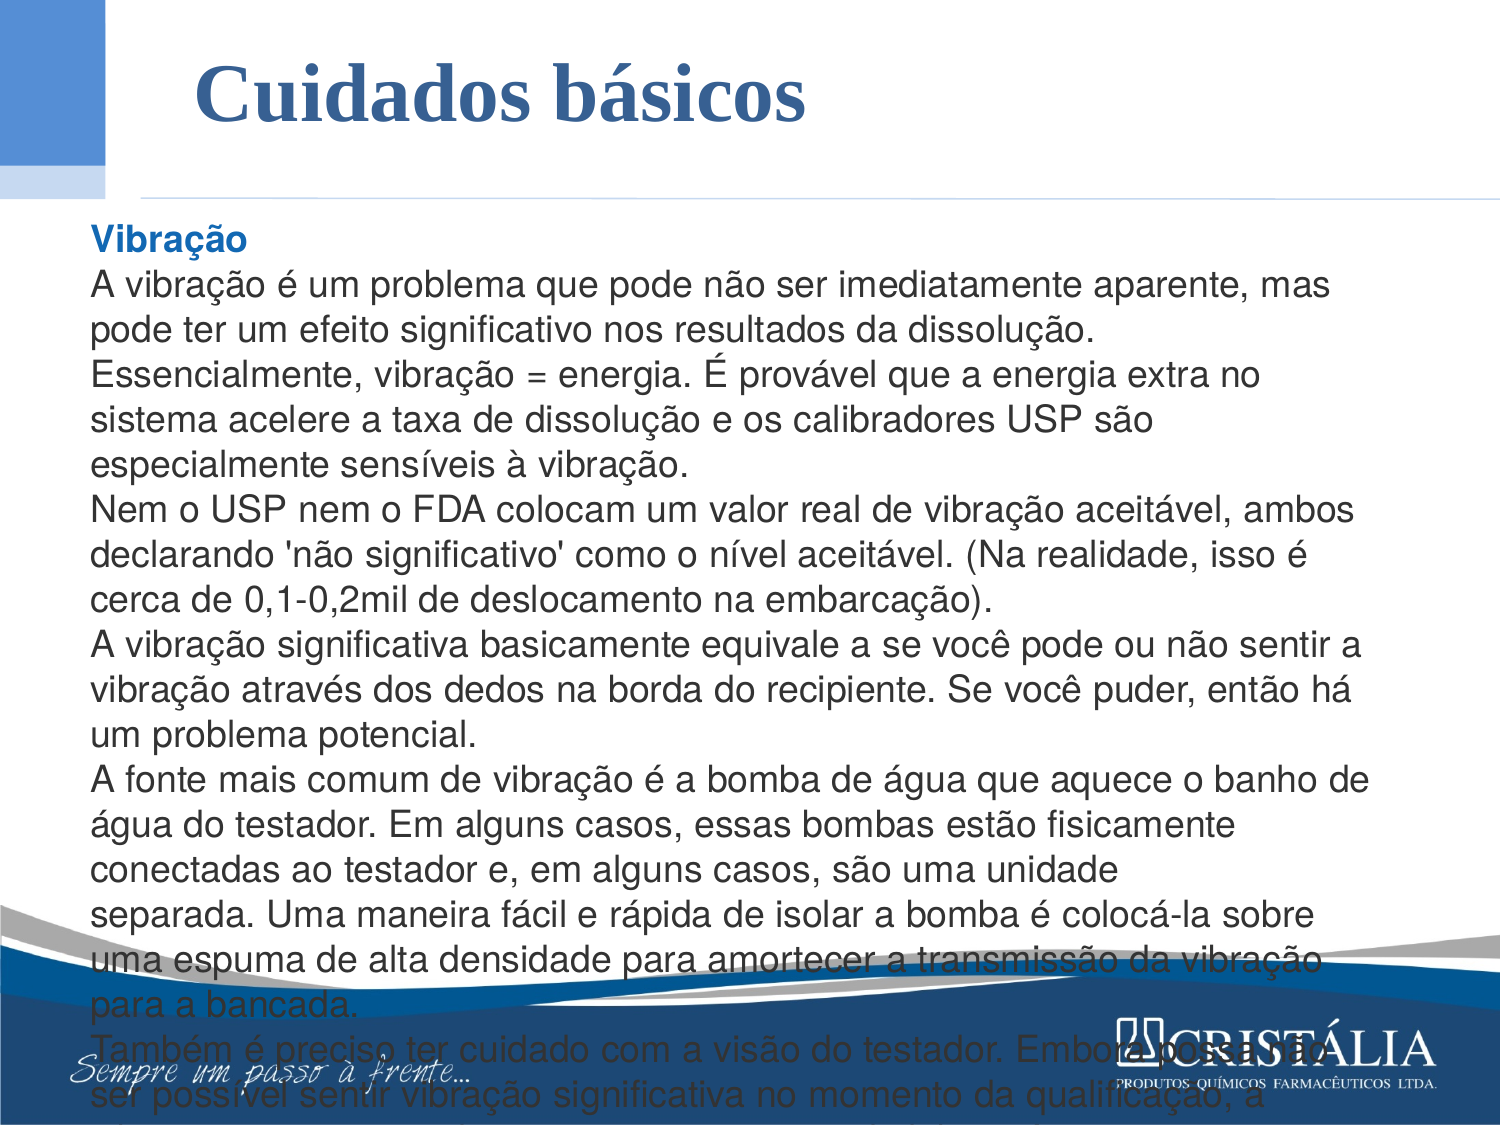

Cuidados básicos
Vibração
A vibração é um problema que pode não ser imediatamente aparente, mas pode ter um efeito significativo nos resultados da dissolução.
Essencialmente, vibração = energia. É provável que a energia extra no sistema acelere a taxa de dissolução e os calibradores USP são especialmente sensíveis à vibração.
Nem o USP nem o FDA colocam um valor real de vibração aceitável, ambos declarando 'não significativo' como o nível aceitável. (Na realidade, isso é cerca de 0,1-0,2mil de deslocamento na embarcação).
A vibração significativa basicamente equivale a se você pode ou não sentir a vibração através dos dedos na borda do recipiente. Se você puder, então há um problema potencial.
A fonte mais comum de vibração é a bomba de água que aquece o banho de água do testador. Em alguns casos, essas bombas estão fisicamente conectadas ao testador e, em alguns casos, são uma unidade separada. Uma maneira fácil e rápida de isolar a bomba é colocá-la sobre uma espuma de alta densidade para amortecer a transmissão da vibração para a bancada.
Também é preciso ter cuidado com a visão do testador. Embora possa não ser possível sentir vibração significativa no momento da qualificação, a vibração intermitente de outros equipamentos de laboratório, como centrífugas, armários de exaustão, refrigeradores, máquinas de lavar louça ou unidades de ar condicionado podem contribuir. Equipamentos como este nunca devem ser colocados na mesma bancada que o testador de dissolução.
Bancadas de laboratório
Pelas razões de vibração acima, as bancadas de laboratório devem ser o mais sólidas possível. Bancos totalmente de madeira podem ter uma boa aparência, mas podem transmitir vibrações facilmente e, portanto, é necessário ter cuidado com isso.
Os bancos também devem ser nivelados. O testador de dissolução terá sua própria capacidade de nivelamento, mas é muito mais fácil quando o ambiente básico está certo. O nível é particularmente fácil de medir com a ferramenta correta.